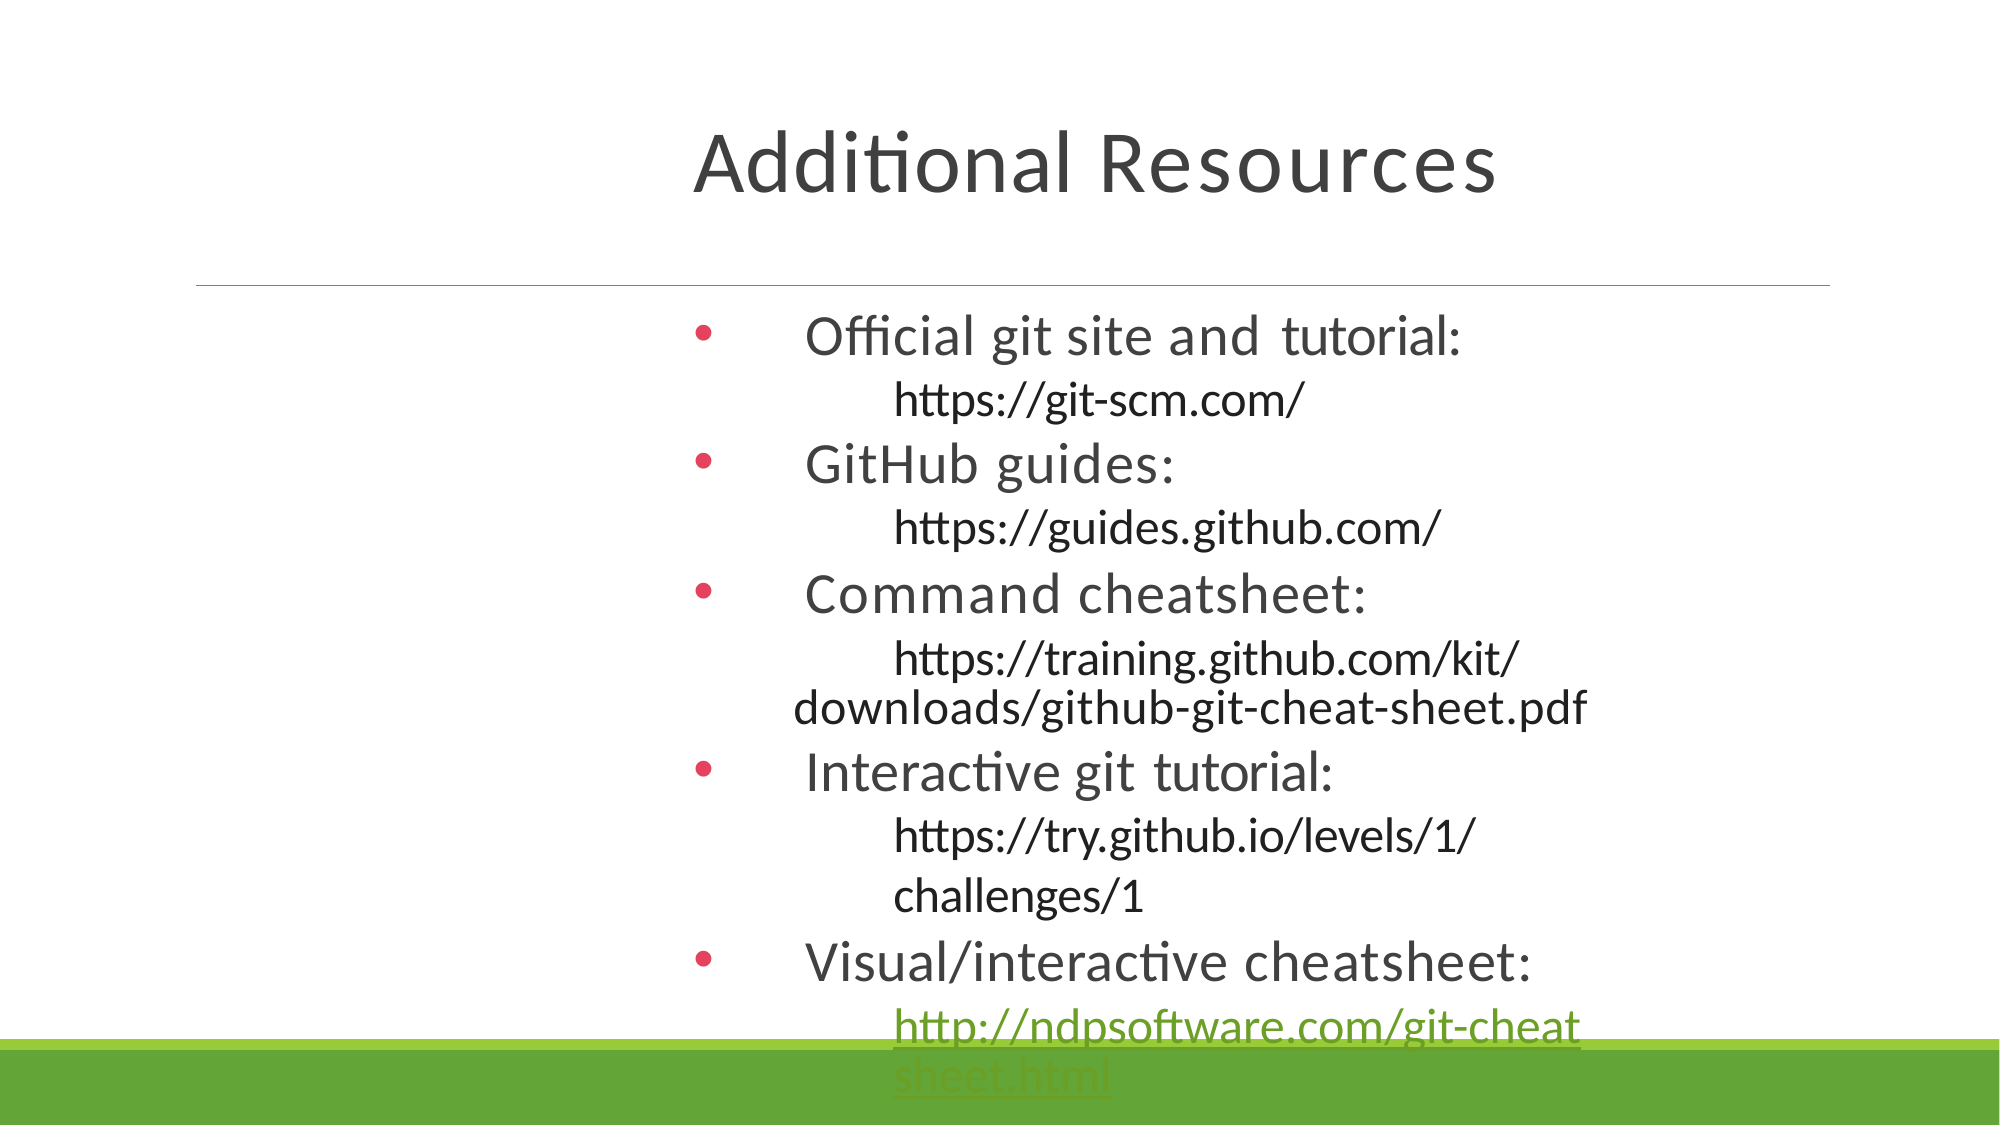

# Additional Resources
Oﬃcial git site and tutorial:
https://git-scm.com/
GitHub guides:
https://guides.github.com/
Command cheatsheet:
https://training.github.com/kit/  downloads/github-git-cheat-sheet.pdf
Interactive git tutorial:
https://try.github.io/levels/1/challenges/1
Visual/interactive cheatsheet:
http://ndpsoftware.com/git-cheatsheet.html